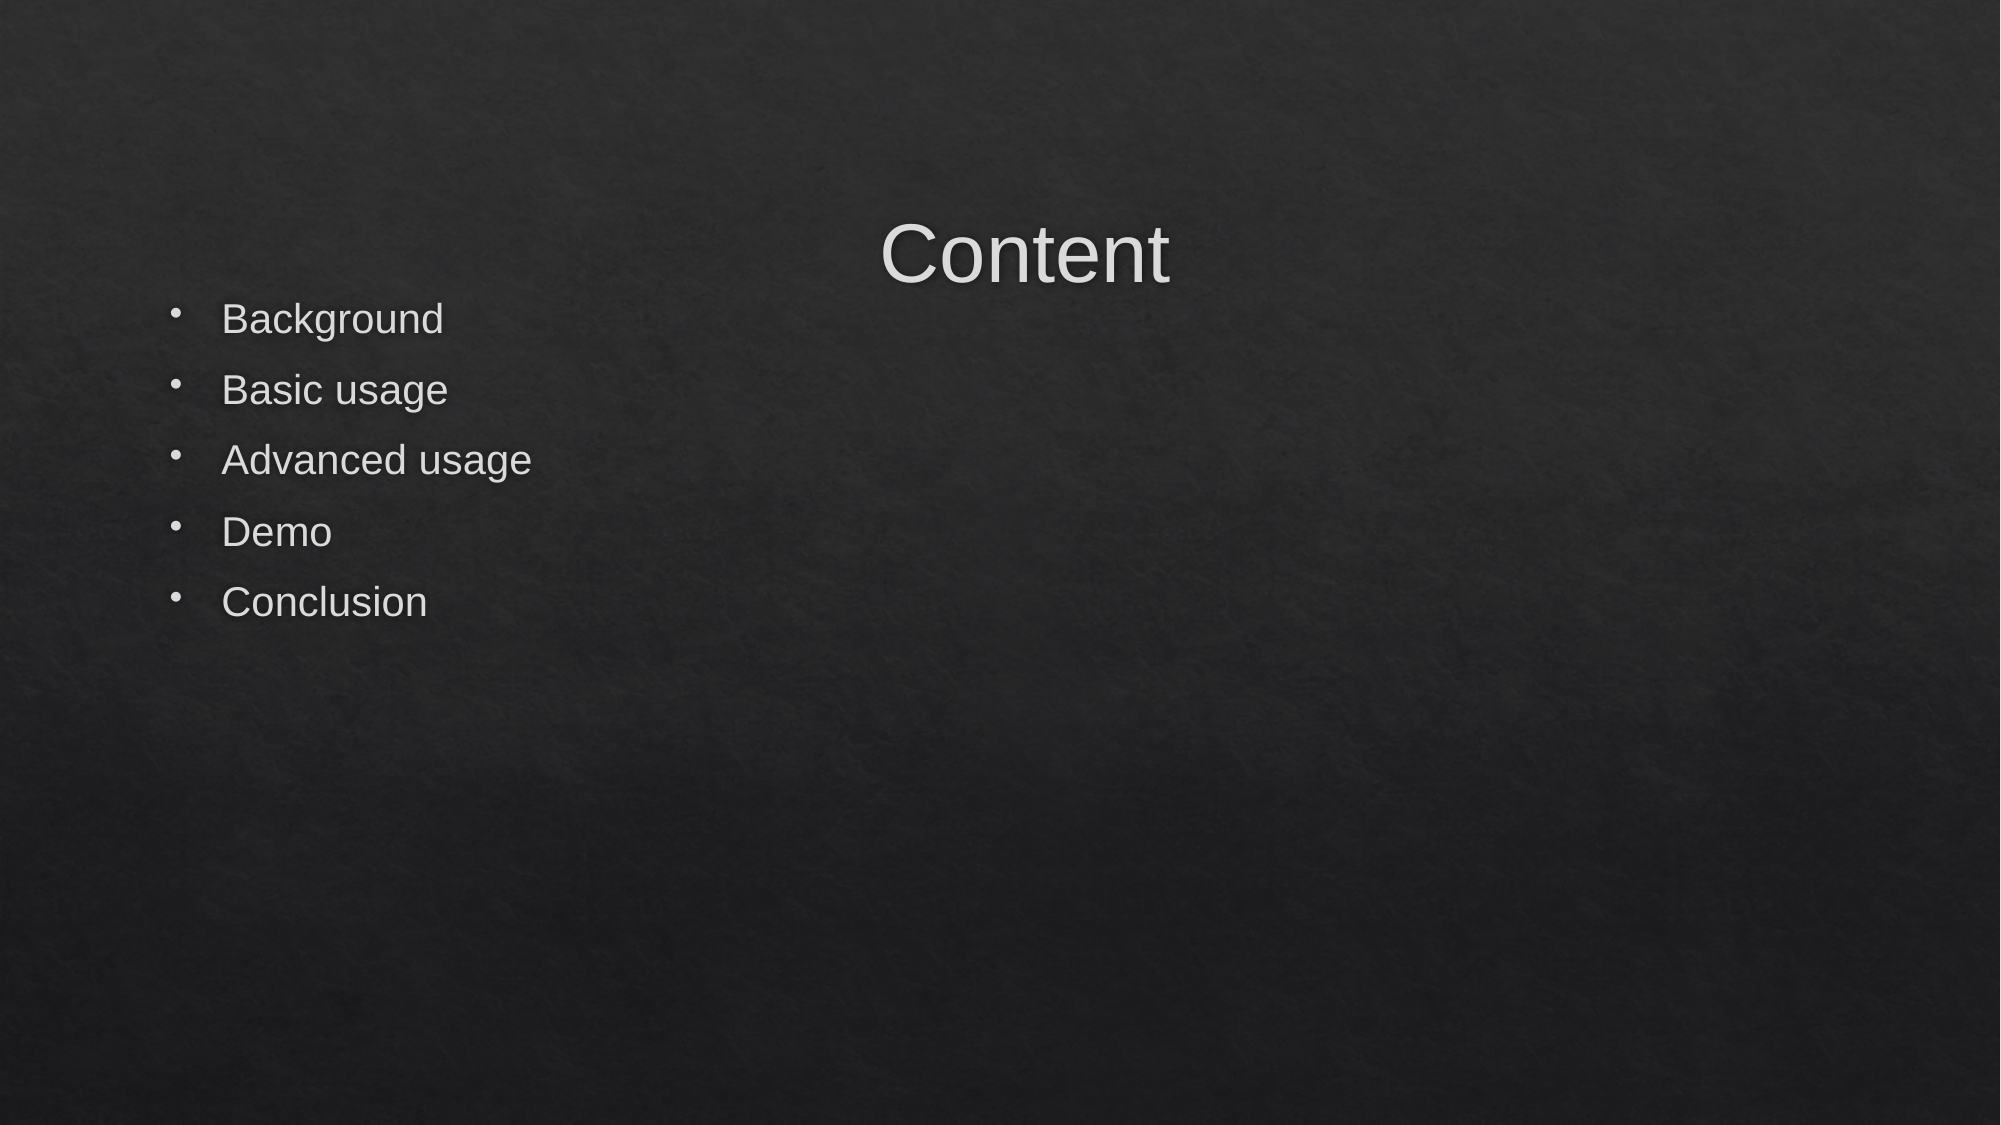

# Content
Background
Basic usage
Advanced usage
Demo
Conclusion